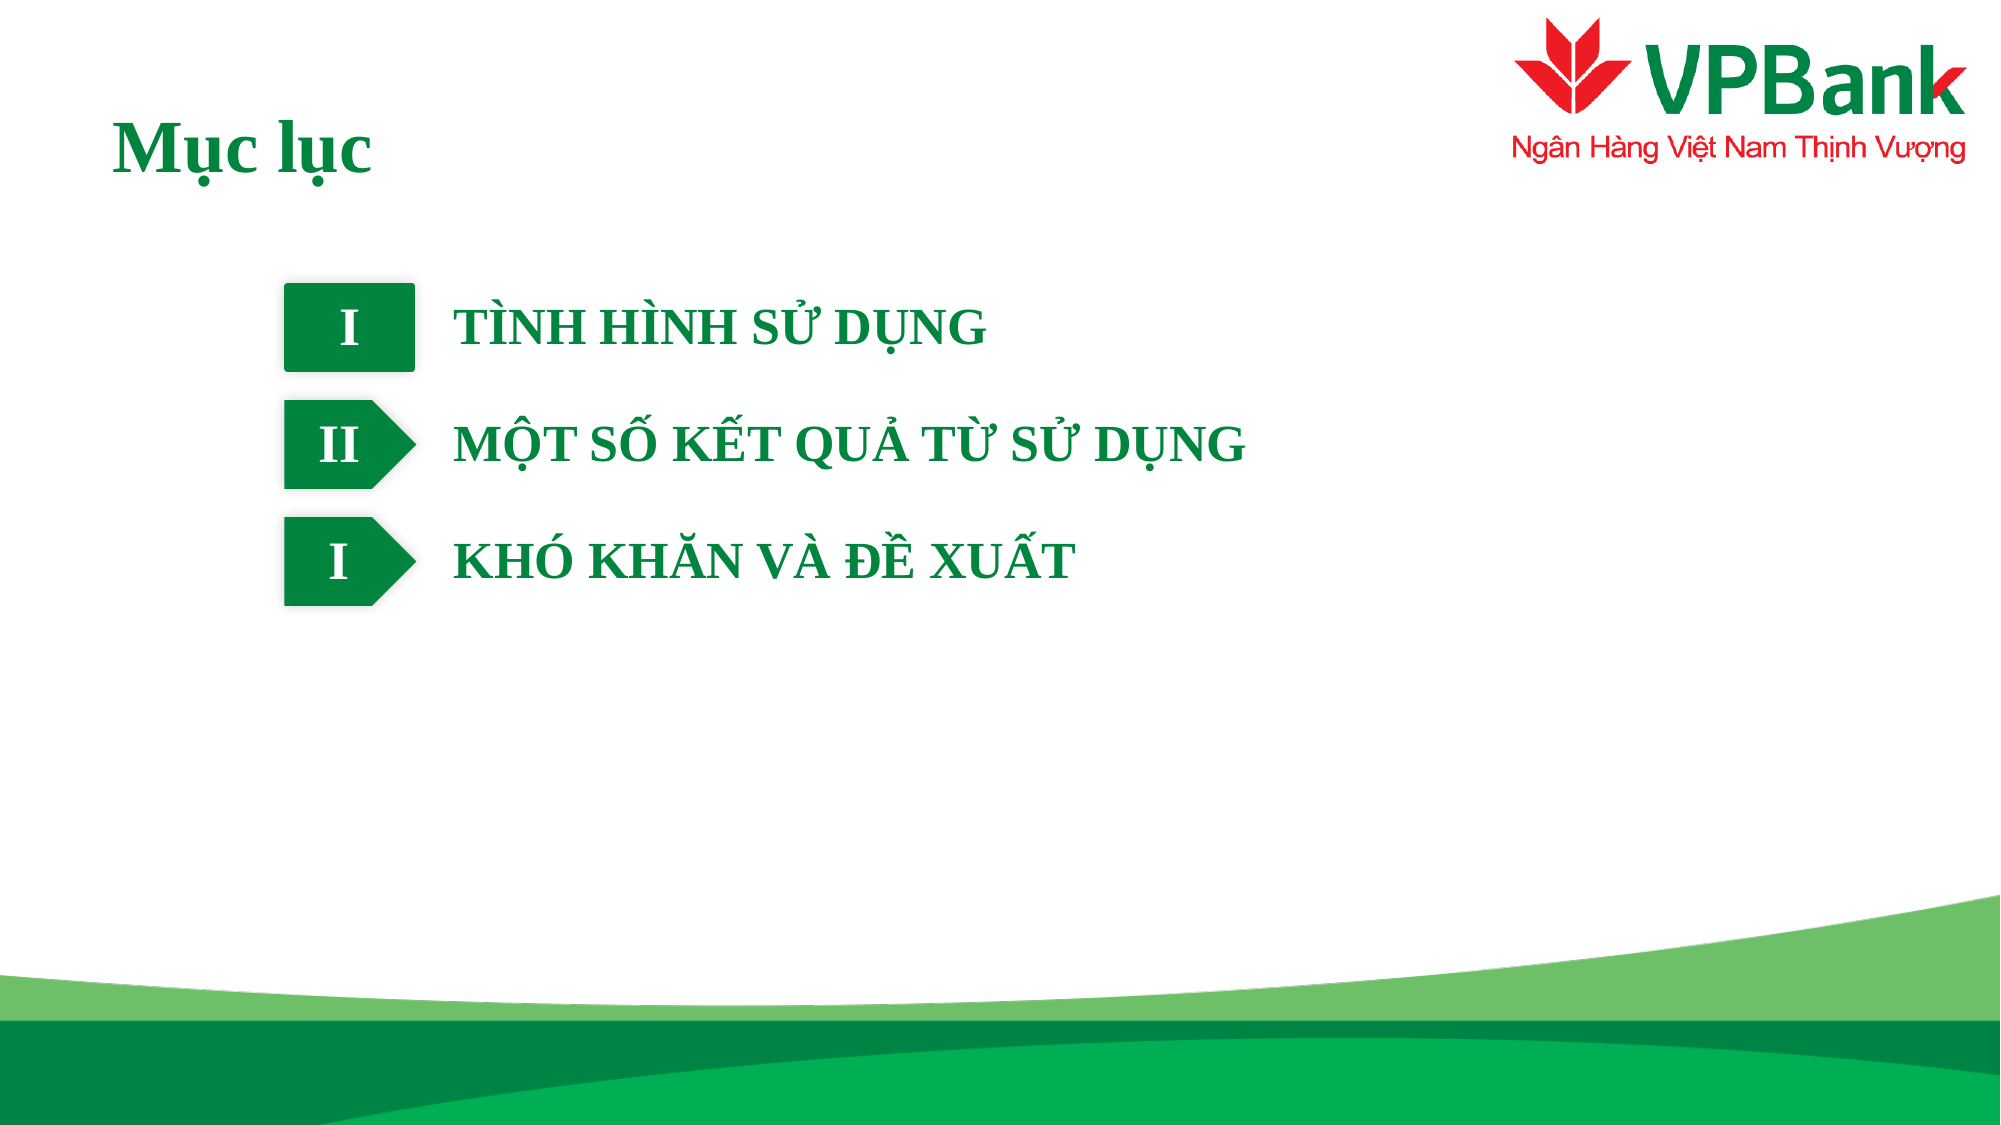

Mục lục
I
TÌNH HÌNH SỬ DỤNG
II
MỘT SỐ KẾT QUẢ TỪ SỬ DỤNG
I
KHÓ KHĂN VÀ ĐỀ XUẤT